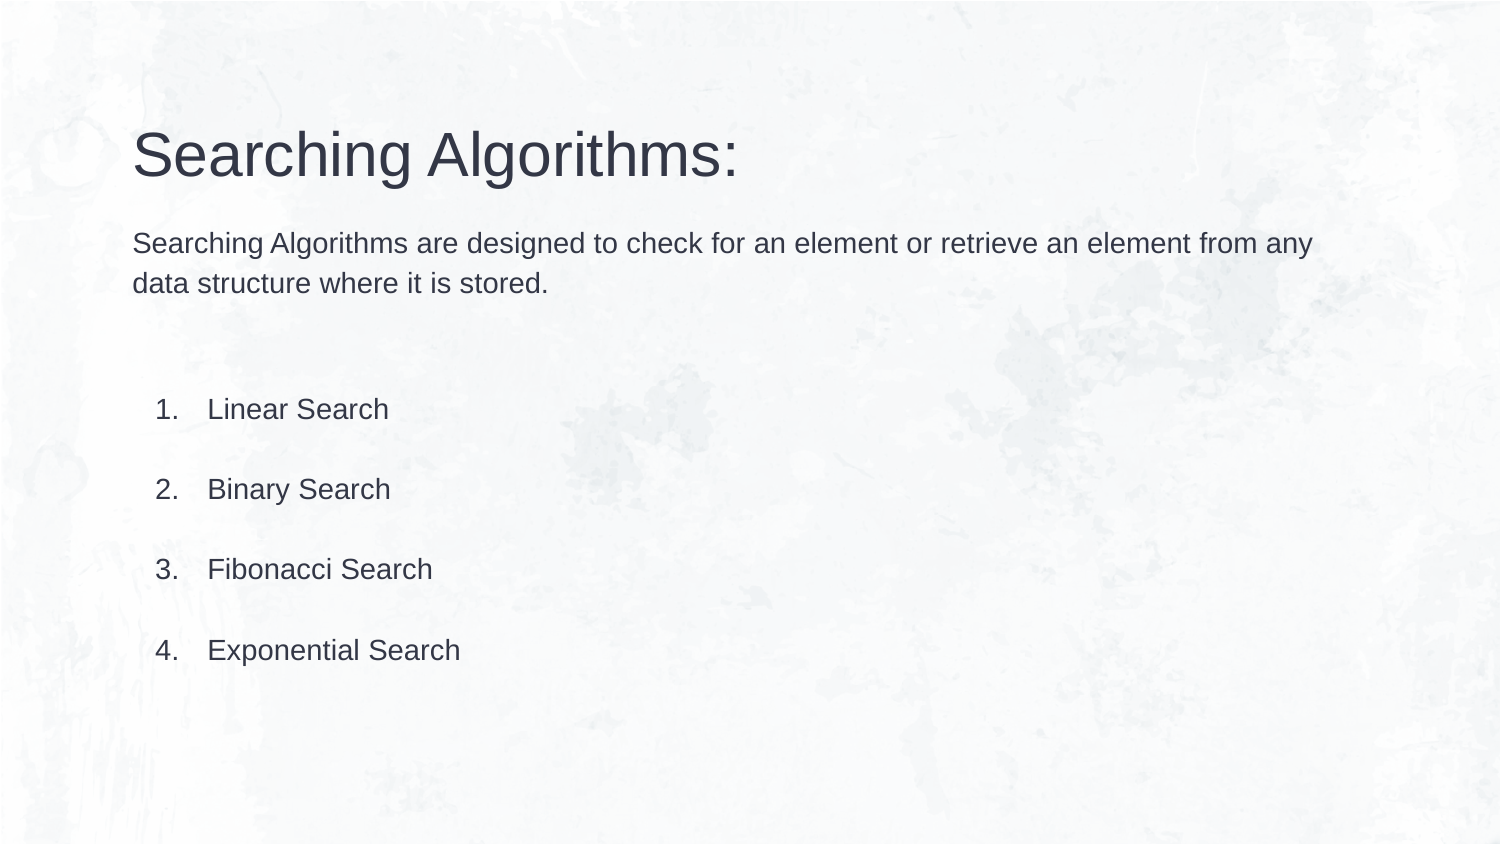

# Searching Algorithms:
Searching Algorithms are designed to check for an element or retrieve an element from any data structure where it is stored.

Linear Search
Binary Search
Fibonacci Search
Exponential Search